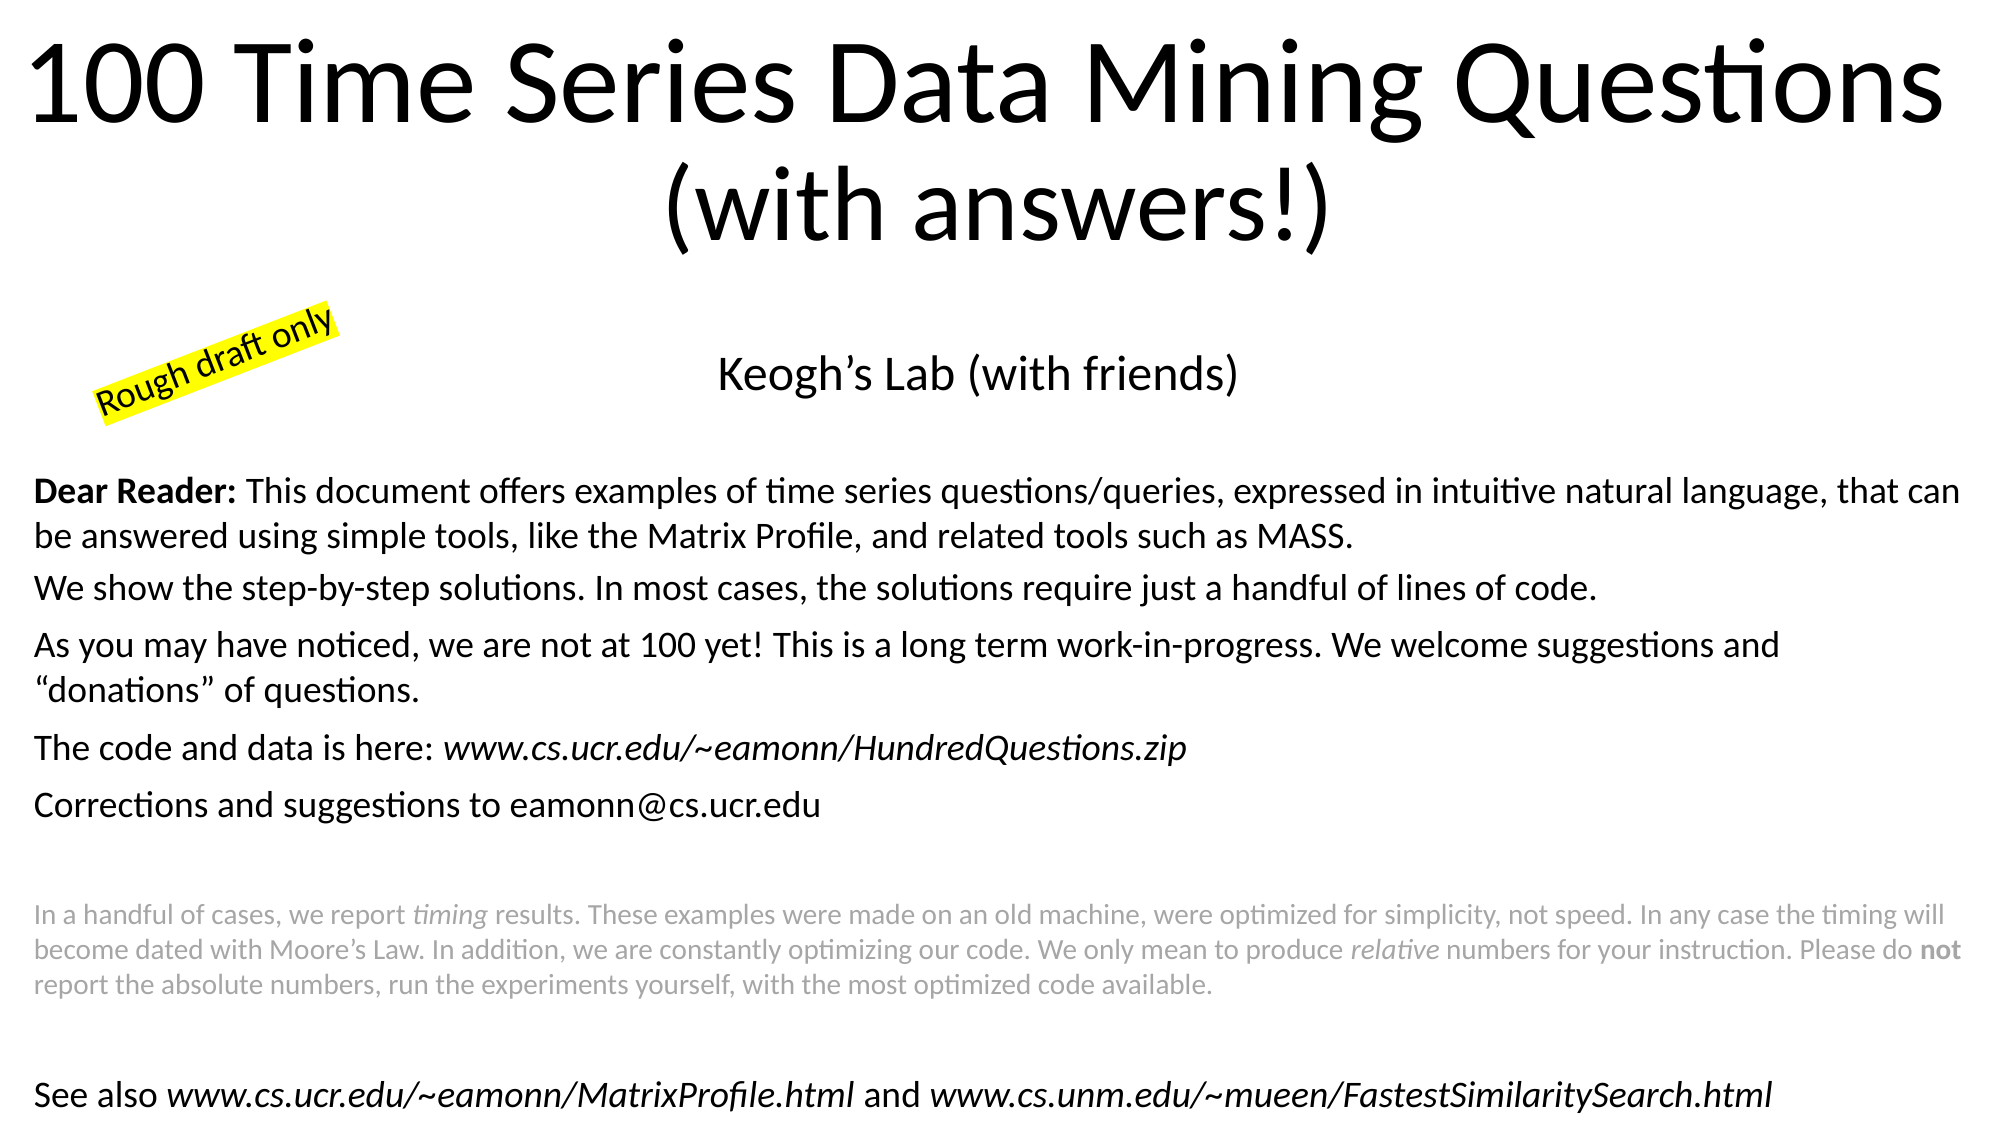

# 100 Time Series Data Mining Questions (with answers!)
Rough draft only
Keogh’s Lab (with friends)
Dear Reader: This document offers examples of time series questions/queries, expressed in intuitive natural language, that can be answered using simple tools, like the Matrix Profile, and related tools such as MASS.
We show the step-by-step solutions. In most cases, the solutions require just a handful of lines of code.
As you may have noticed, we are not at 100 yet! This is a long term work-in-progress. We welcome suggestions and “donations” of questions.
The code and data is here: www.cs.ucr.edu/~eamonn/HundredQuestions.zip
Corrections and suggestions to eamonn@cs.ucr.edu

In a handful of cases, we report timing results. These examples were made on an old machine, were optimized for simplicity, not speed. In any case the timing will become dated with Moore’s Law. In addition, we are constantly optimizing our code. We only mean to produce relative numbers for your instruction. Please do not report the absolute numbers, run the experiments yourself, with the most optimized code available.

See also www.cs.ucr.edu/~eamonn/MatrixProfile.html and www.cs.unm.edu/~mueen/FastestSimilaritySearch.html